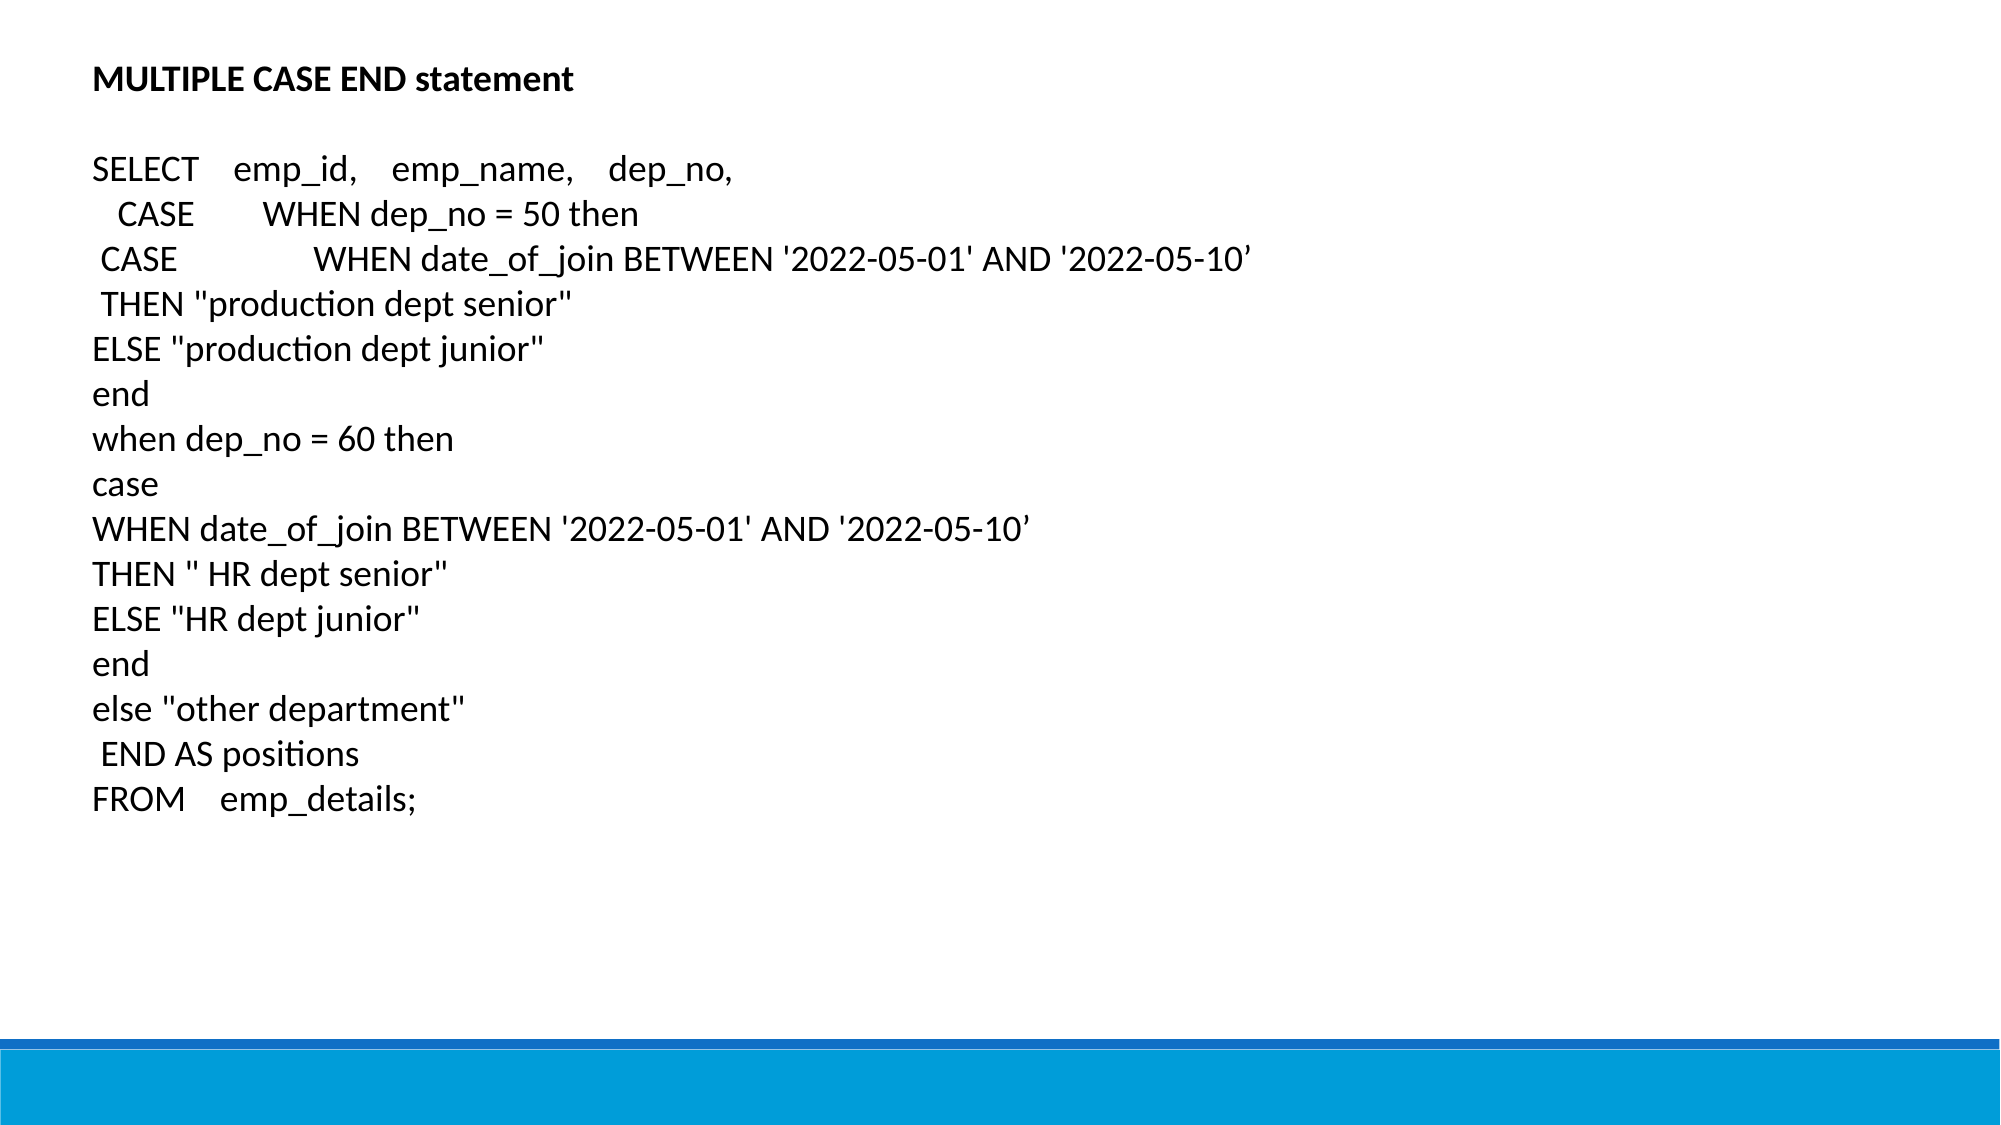

MULTIPLE CASE END statement

SELECT    emp_id,    emp_name,    dep_no,
   CASE        WHEN dep_no = 50 then
 CASE                WHEN date_of_join BETWEEN '2022-05-01' AND '2022-05-10’
 THEN "production dept senior"
ELSE "production dept junior"
end
when dep_no = 60 then
case
WHEN date_of_join BETWEEN '2022-05-01' AND '2022-05-10’
THEN " HR dept senior"
ELSE "HR dept junior"
end
else "other department"
 END AS positions
FROM    emp_details;